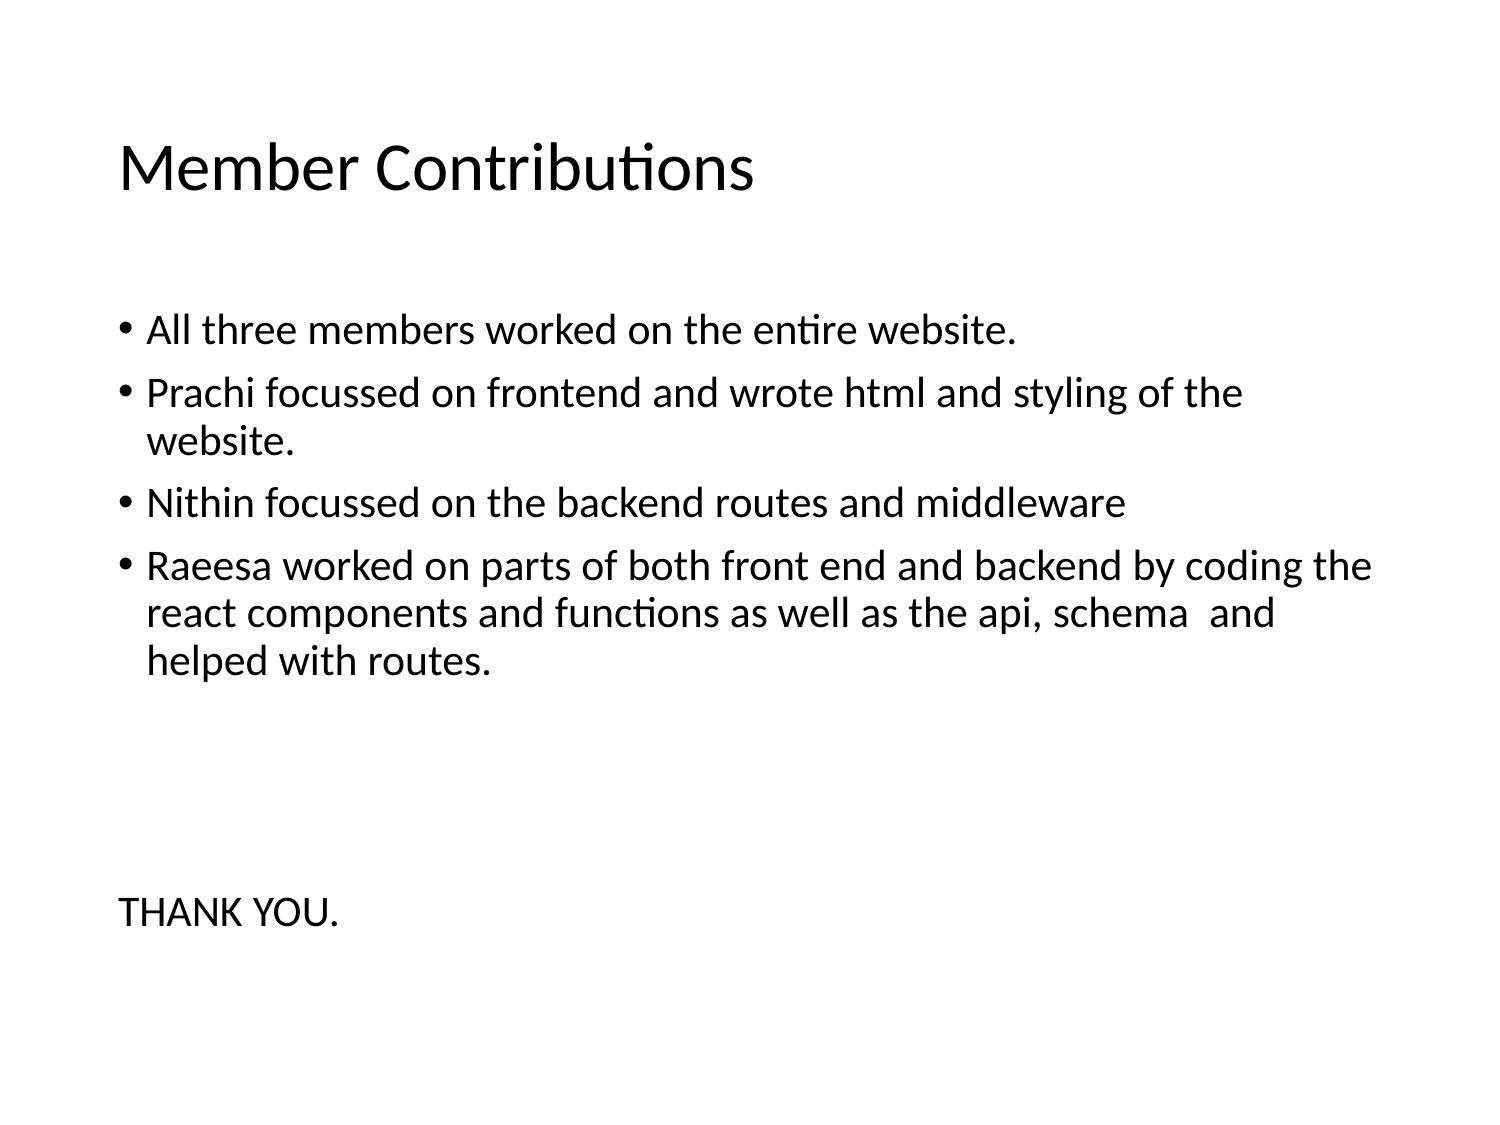

# Member Contributions
All three members worked on the entire website.
Prachi focussed on frontend and wrote html and styling of the website.
Nithin focussed on the backend routes and middleware
Raeesa worked on parts of both front end and backend by coding the react components and functions as well as the api, schema  and helped with routes.

THANK YOU.